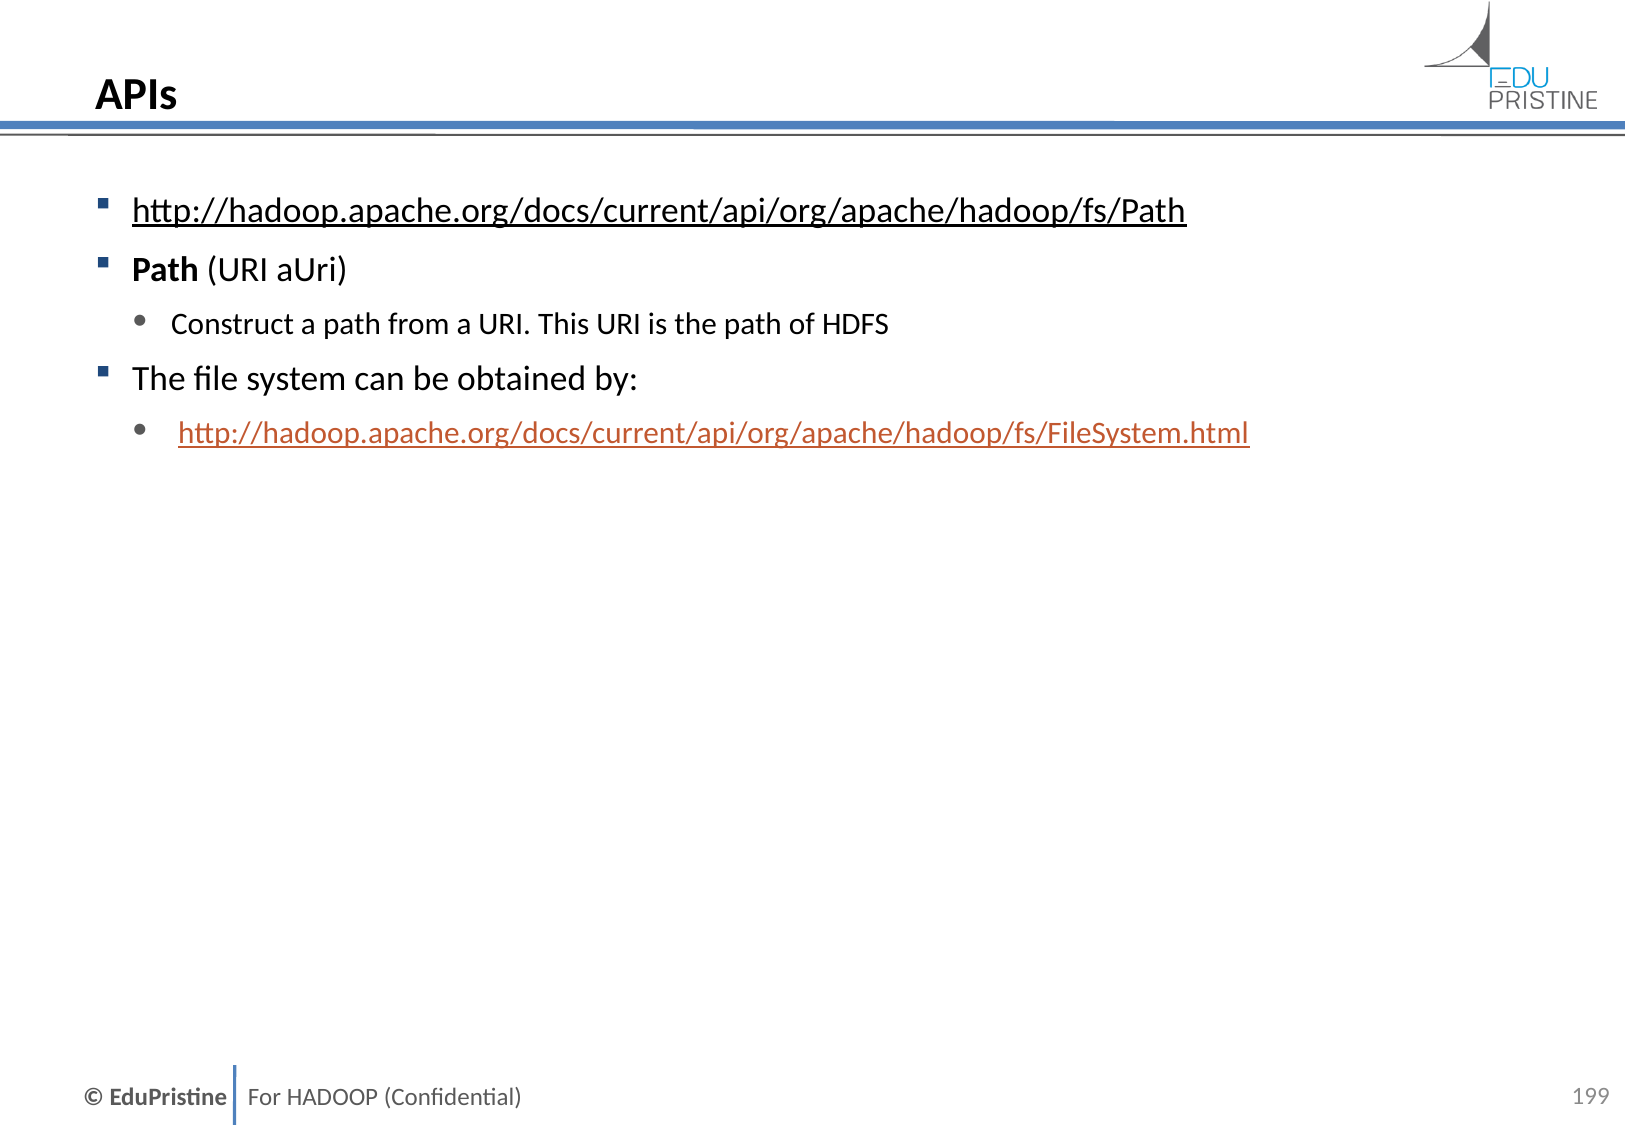

# APIs
http://hadoop.apache.org/docs/current/api/org/apache/hadoop/fs/Path
Path (URI aUri)
Construct a path from a URI. This URI is the path of HDFS
The file system can be obtained by:
 http://hadoop.apache.org/docs/current/api/org/apache/hadoop/fs/FileSystem.html
199